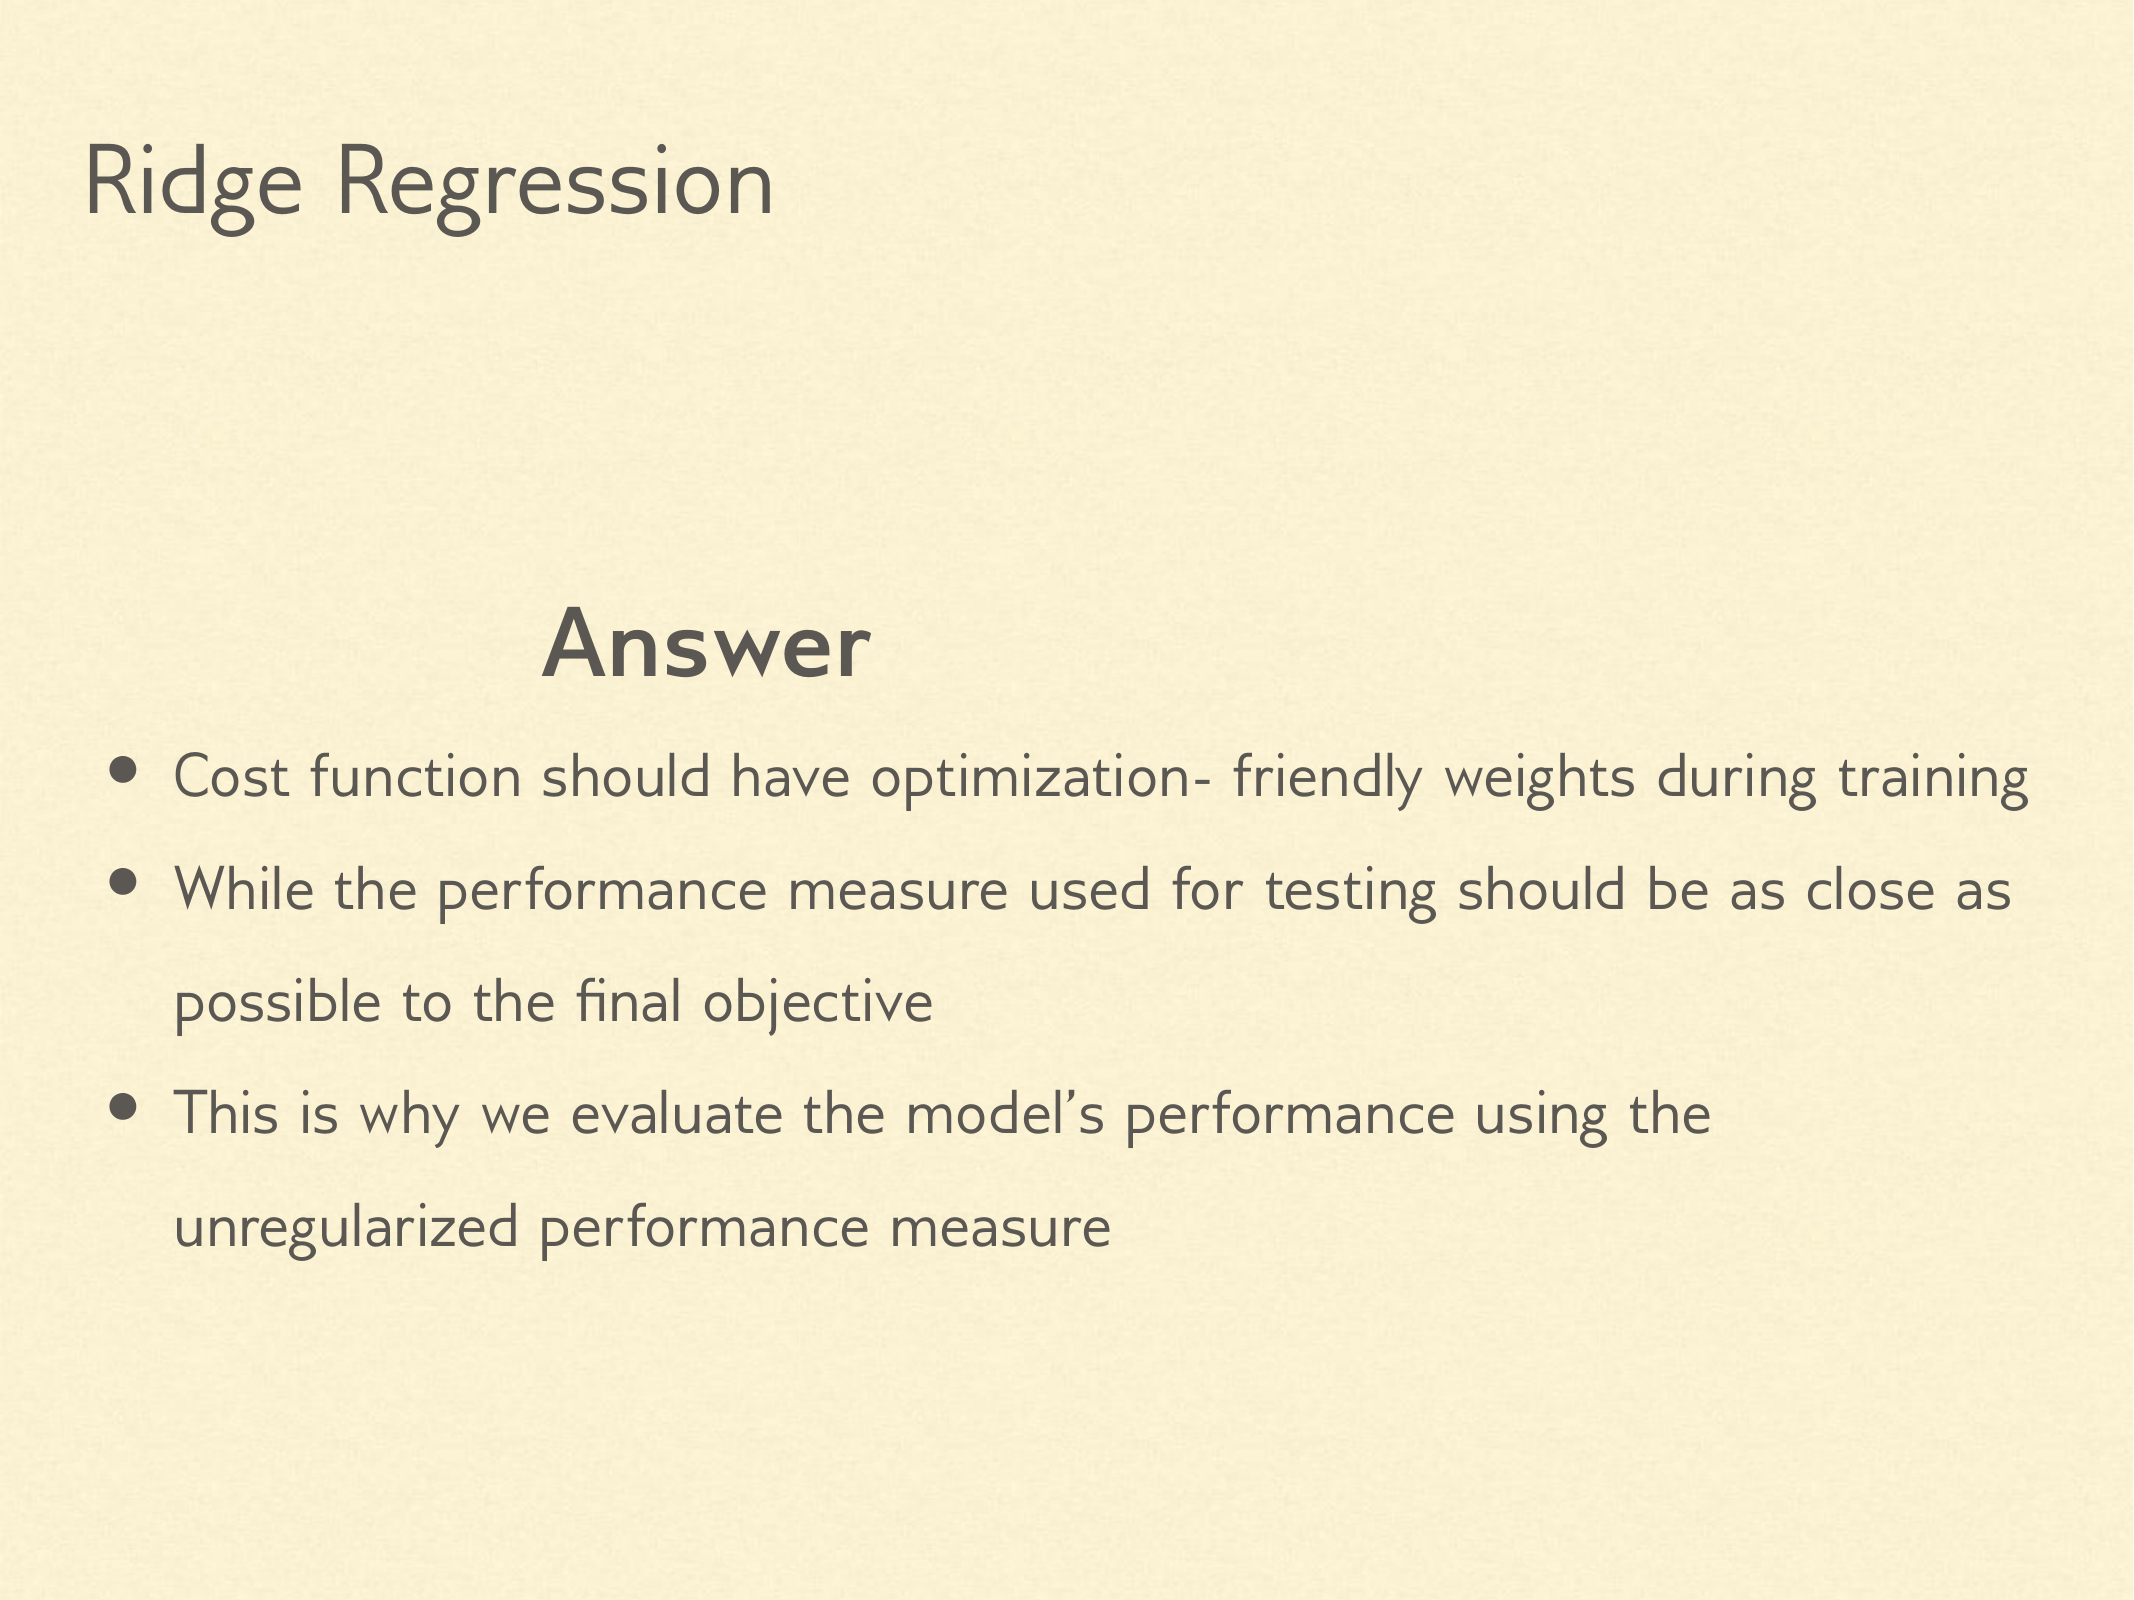

Ridge Regression
Answer
Cost function should have optimization- friendly weights during training
While the performance measure used for testing should be as close as possible to the final objective
This is why we evaluate the model’s performance using the unregularized performance measure